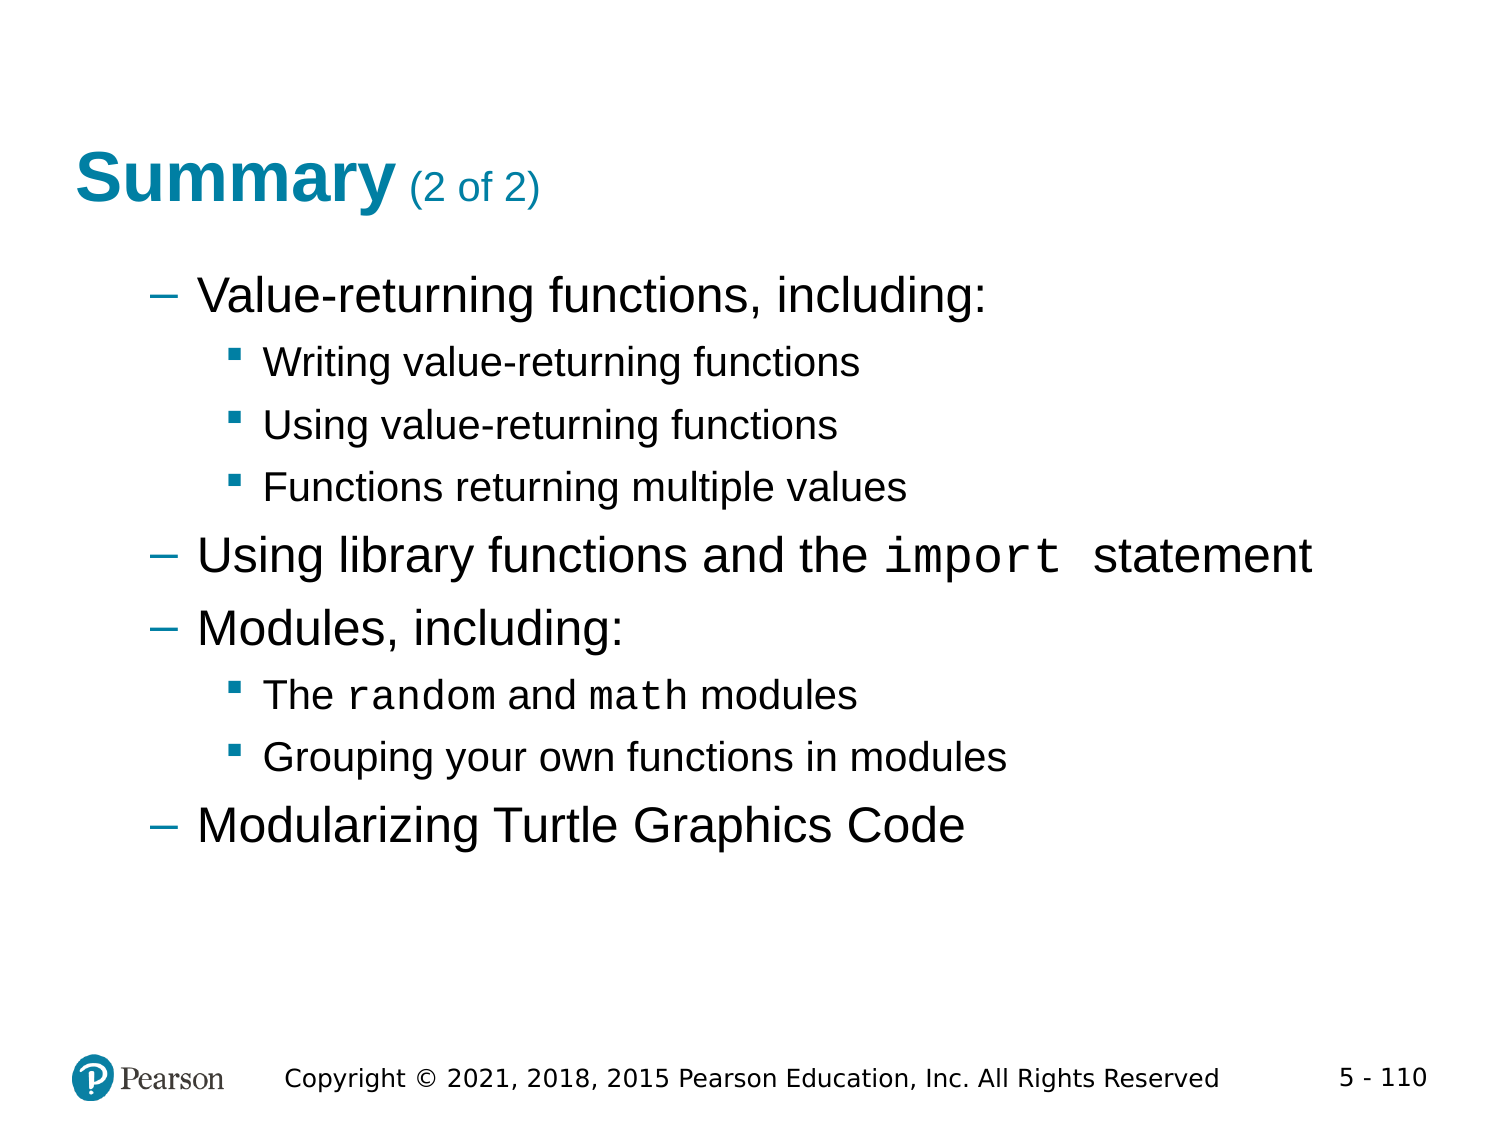

# Summary (2 of 2)
Value-returning functions, including:
Writing value-returning functions
Using value-returning functions
Functions returning multiple values
Using library functions and the import statement
Modules, including:
The random and math modules
Grouping your own functions in modules
Modularizing Turtle Graphics Code